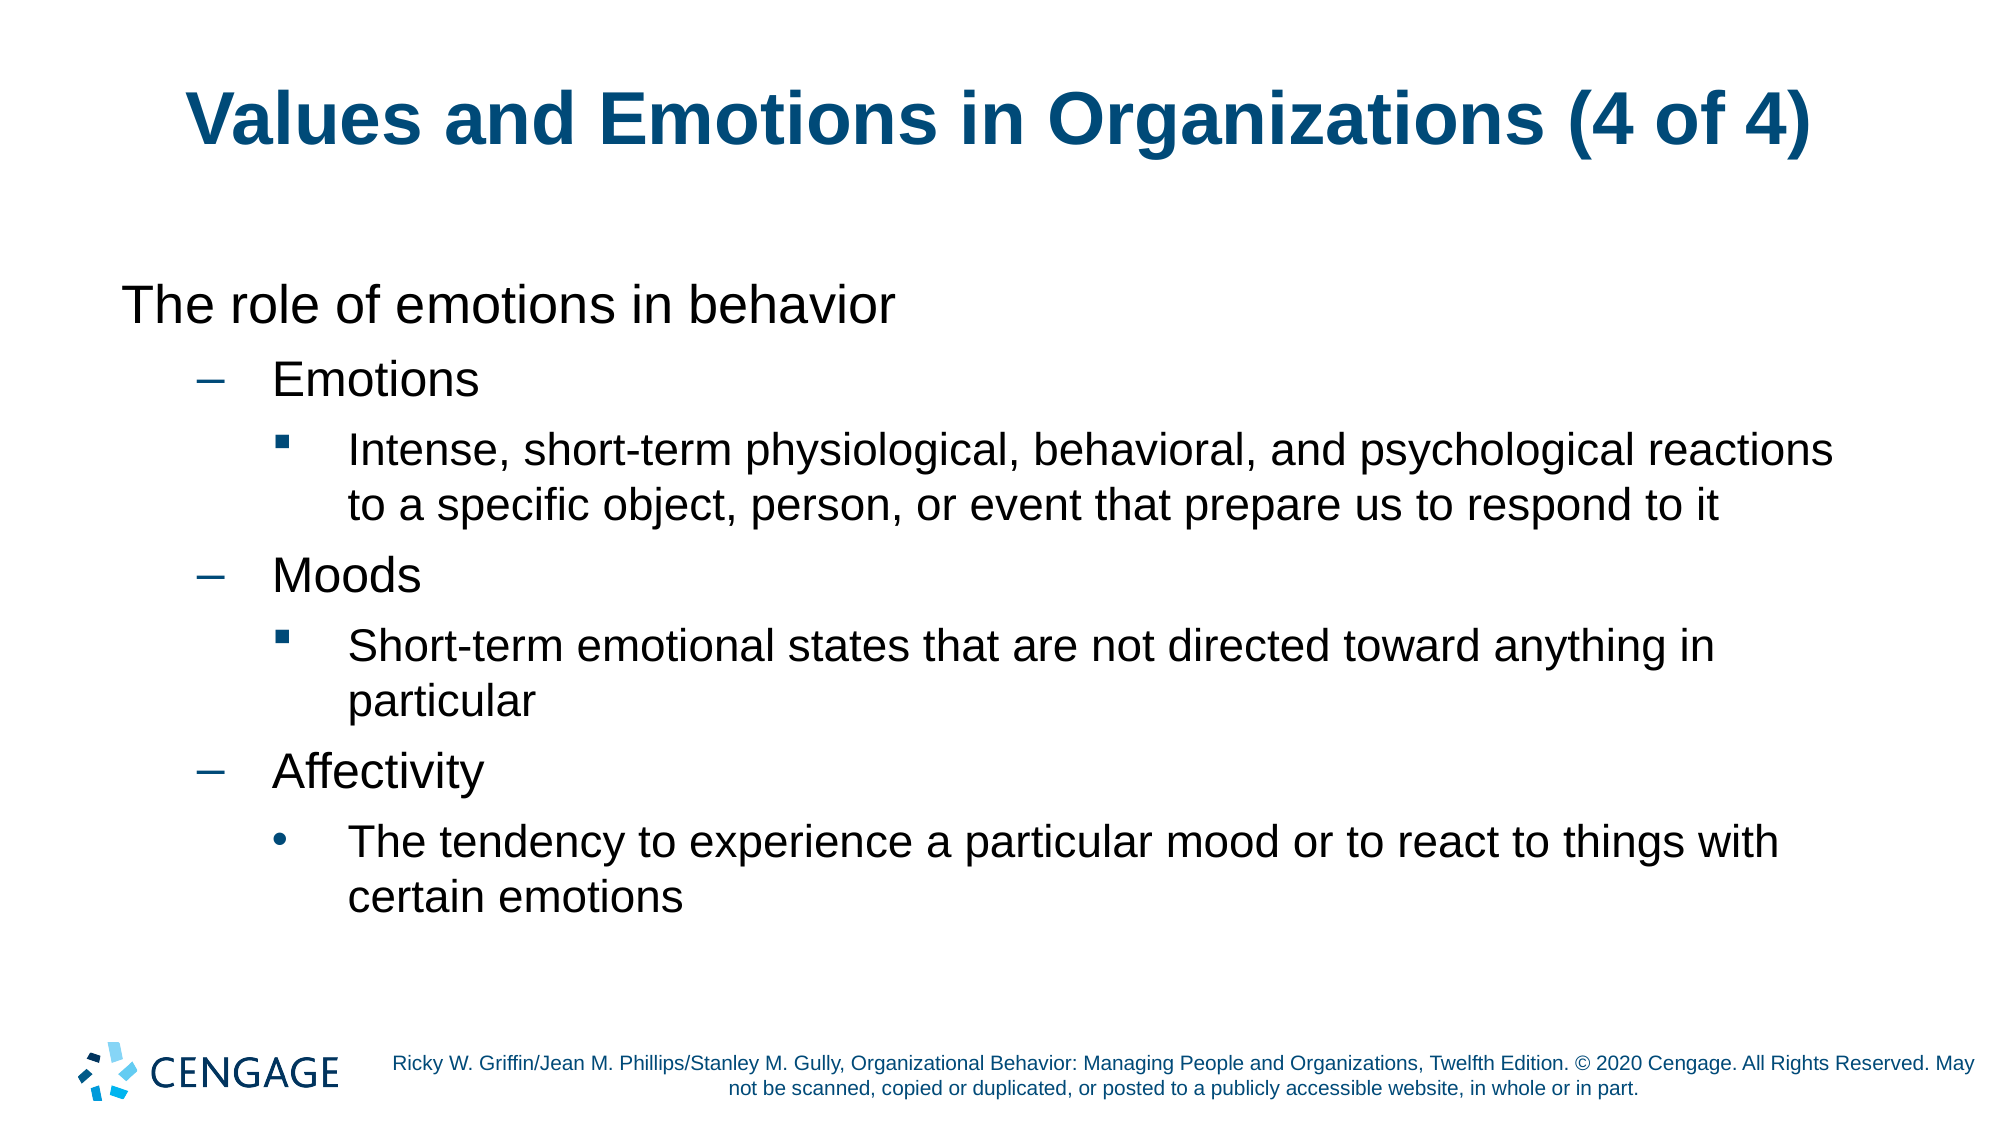

# Values and Emotions in Organizations (4 of 4)
The role of emotions in behavior
Emotions
Intense, short-term physiological, behavioral, and psychological reactions to a specific object, person, or event that prepare us to respond to it
Moods
Short-term emotional states that are not directed toward anything in particular
Affectivity
The tendency to experience a particular mood or to react to things with certain emotions